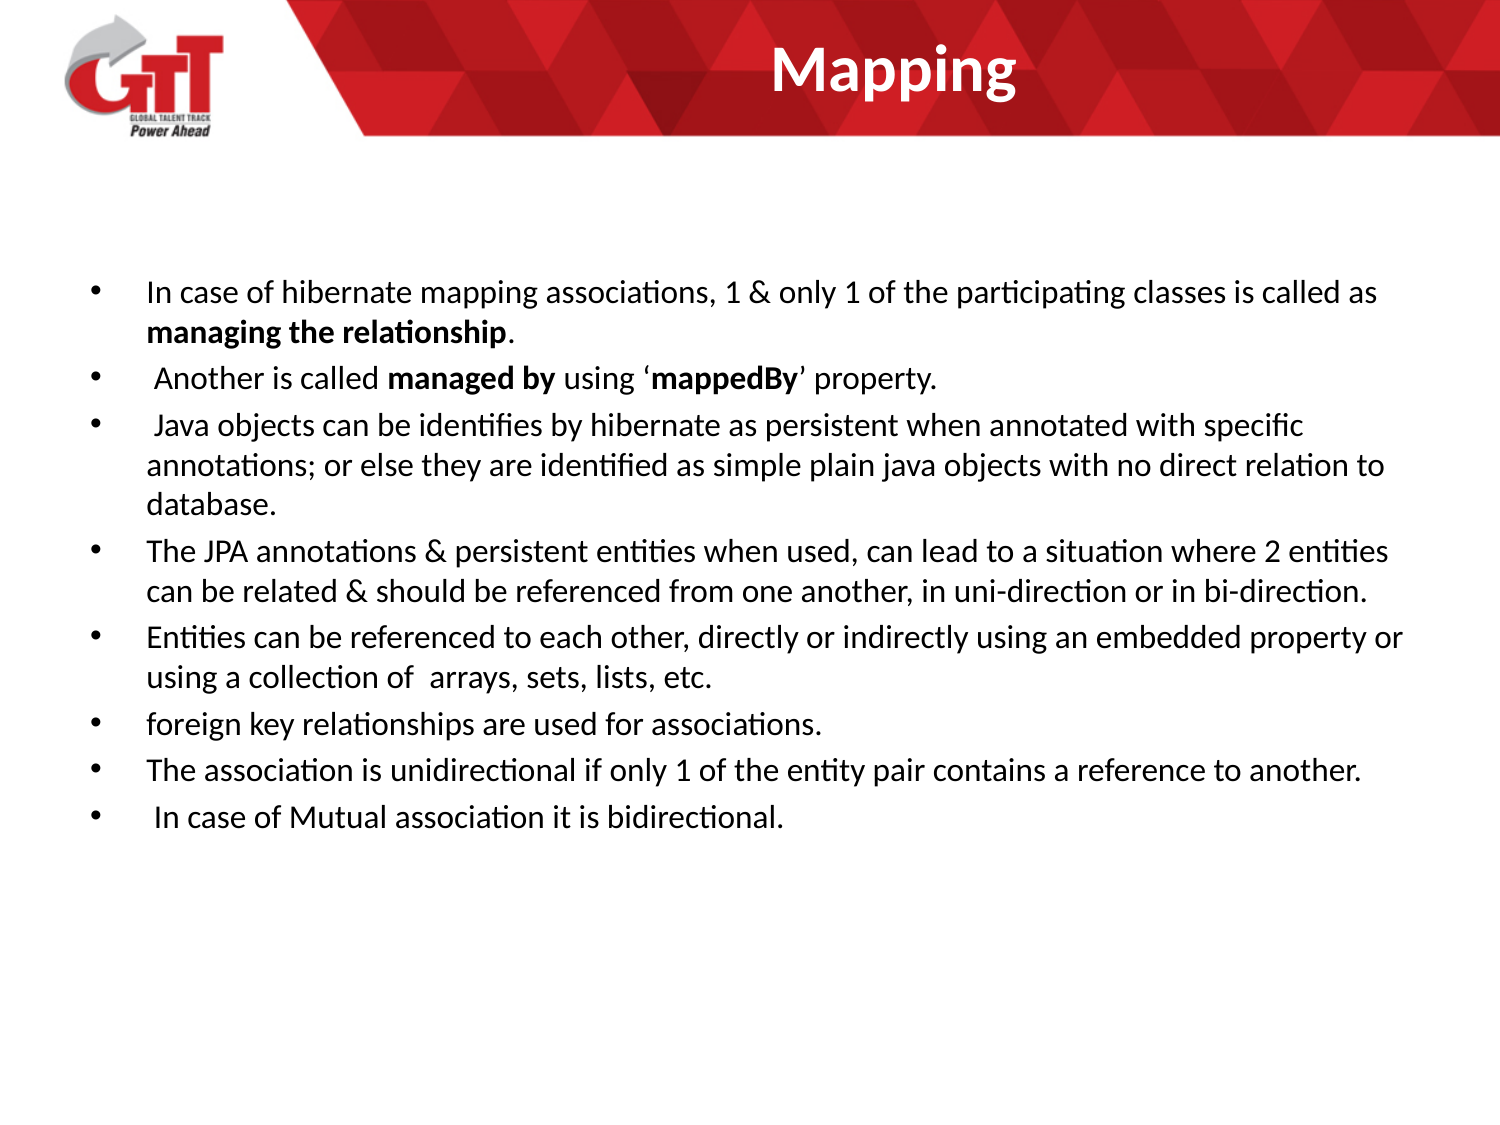

# Mapping
In case of hibernate mapping associations, 1 & only 1 of the participating classes is called as managing the relationship.
 Another is called managed by using ‘mappedBy’ property.
 Java objects can be identifies by hibernate as persistent when annotated with specific annotations; or else they are identified as simple plain java objects with no direct relation to database.
The JPA annotations & persistent entities when used, can lead to a situation where 2 entities can be related & should be referenced from one another, in uni-direction or in bi-direction.
Entities can be referenced to each other, directly or indirectly using an embedded property or using a collection of  arrays, sets, lists, etc.
foreign key relationships are used for associations.
The association is unidirectional if only 1 of the entity pair contains a reference to another.
 In case of Mutual association it is bidirectional.